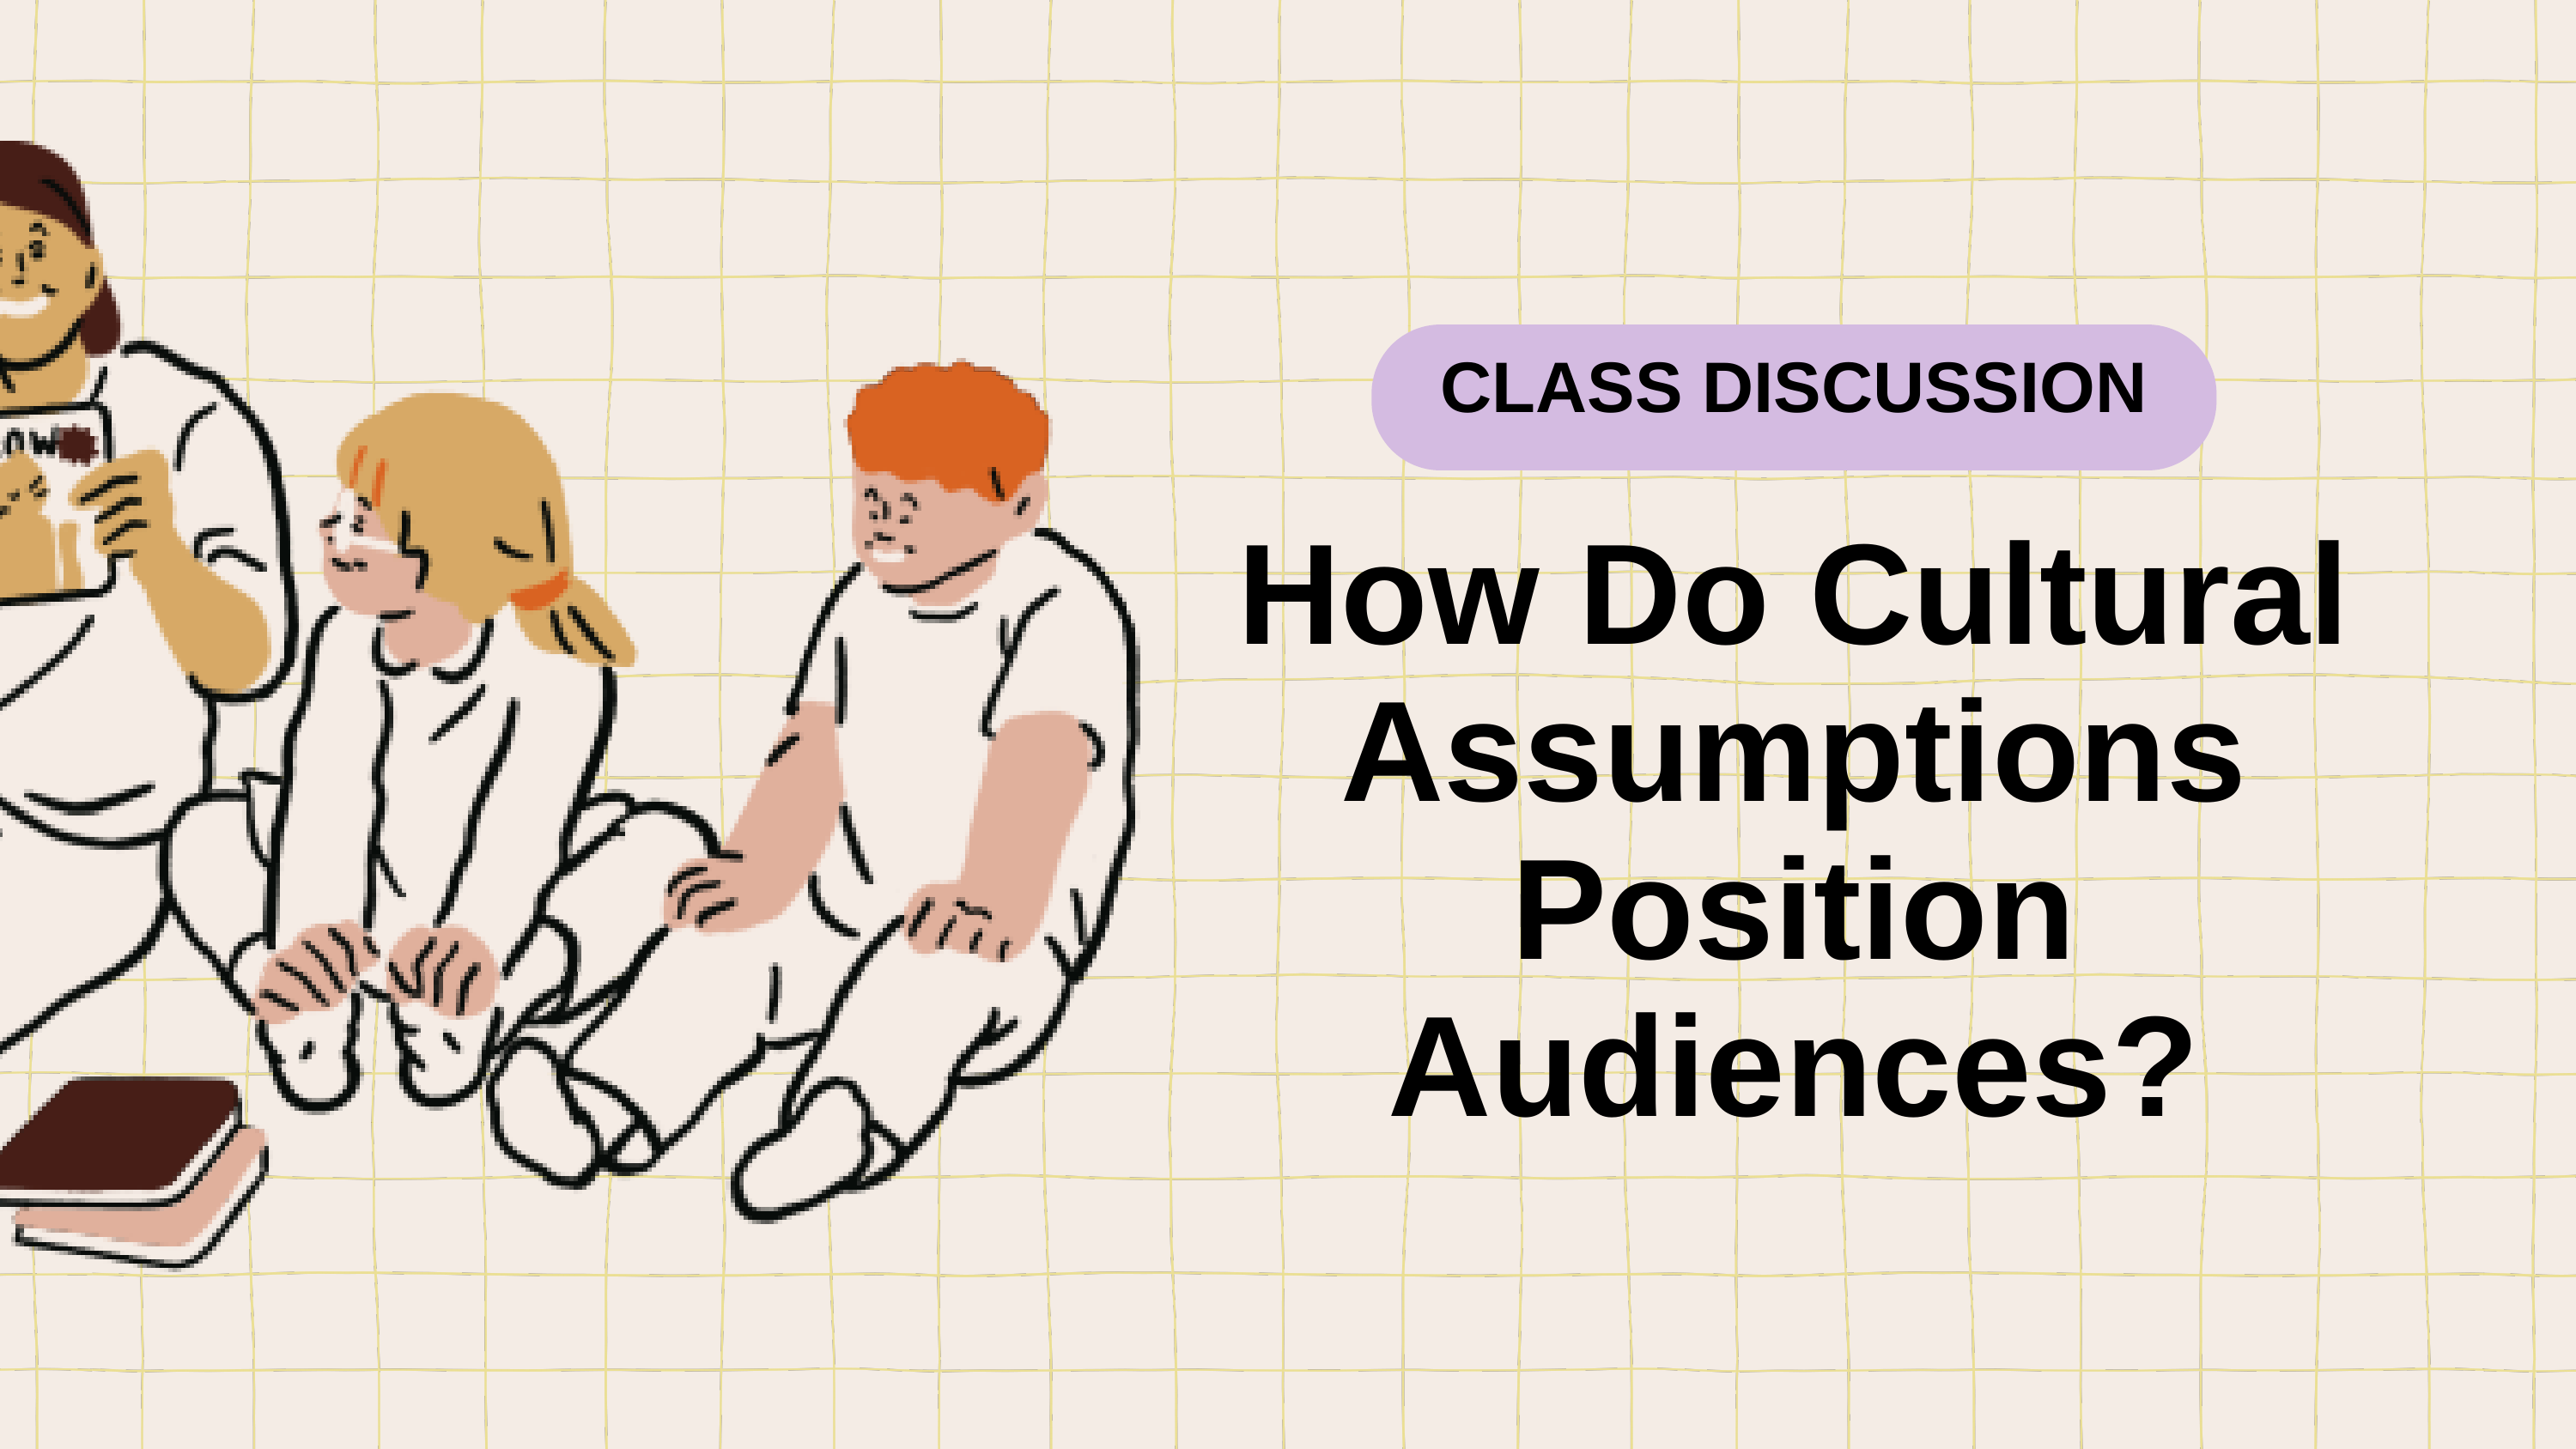

CLASS DISCUSSION
How Do Cultural Assumptions Position Audiences?